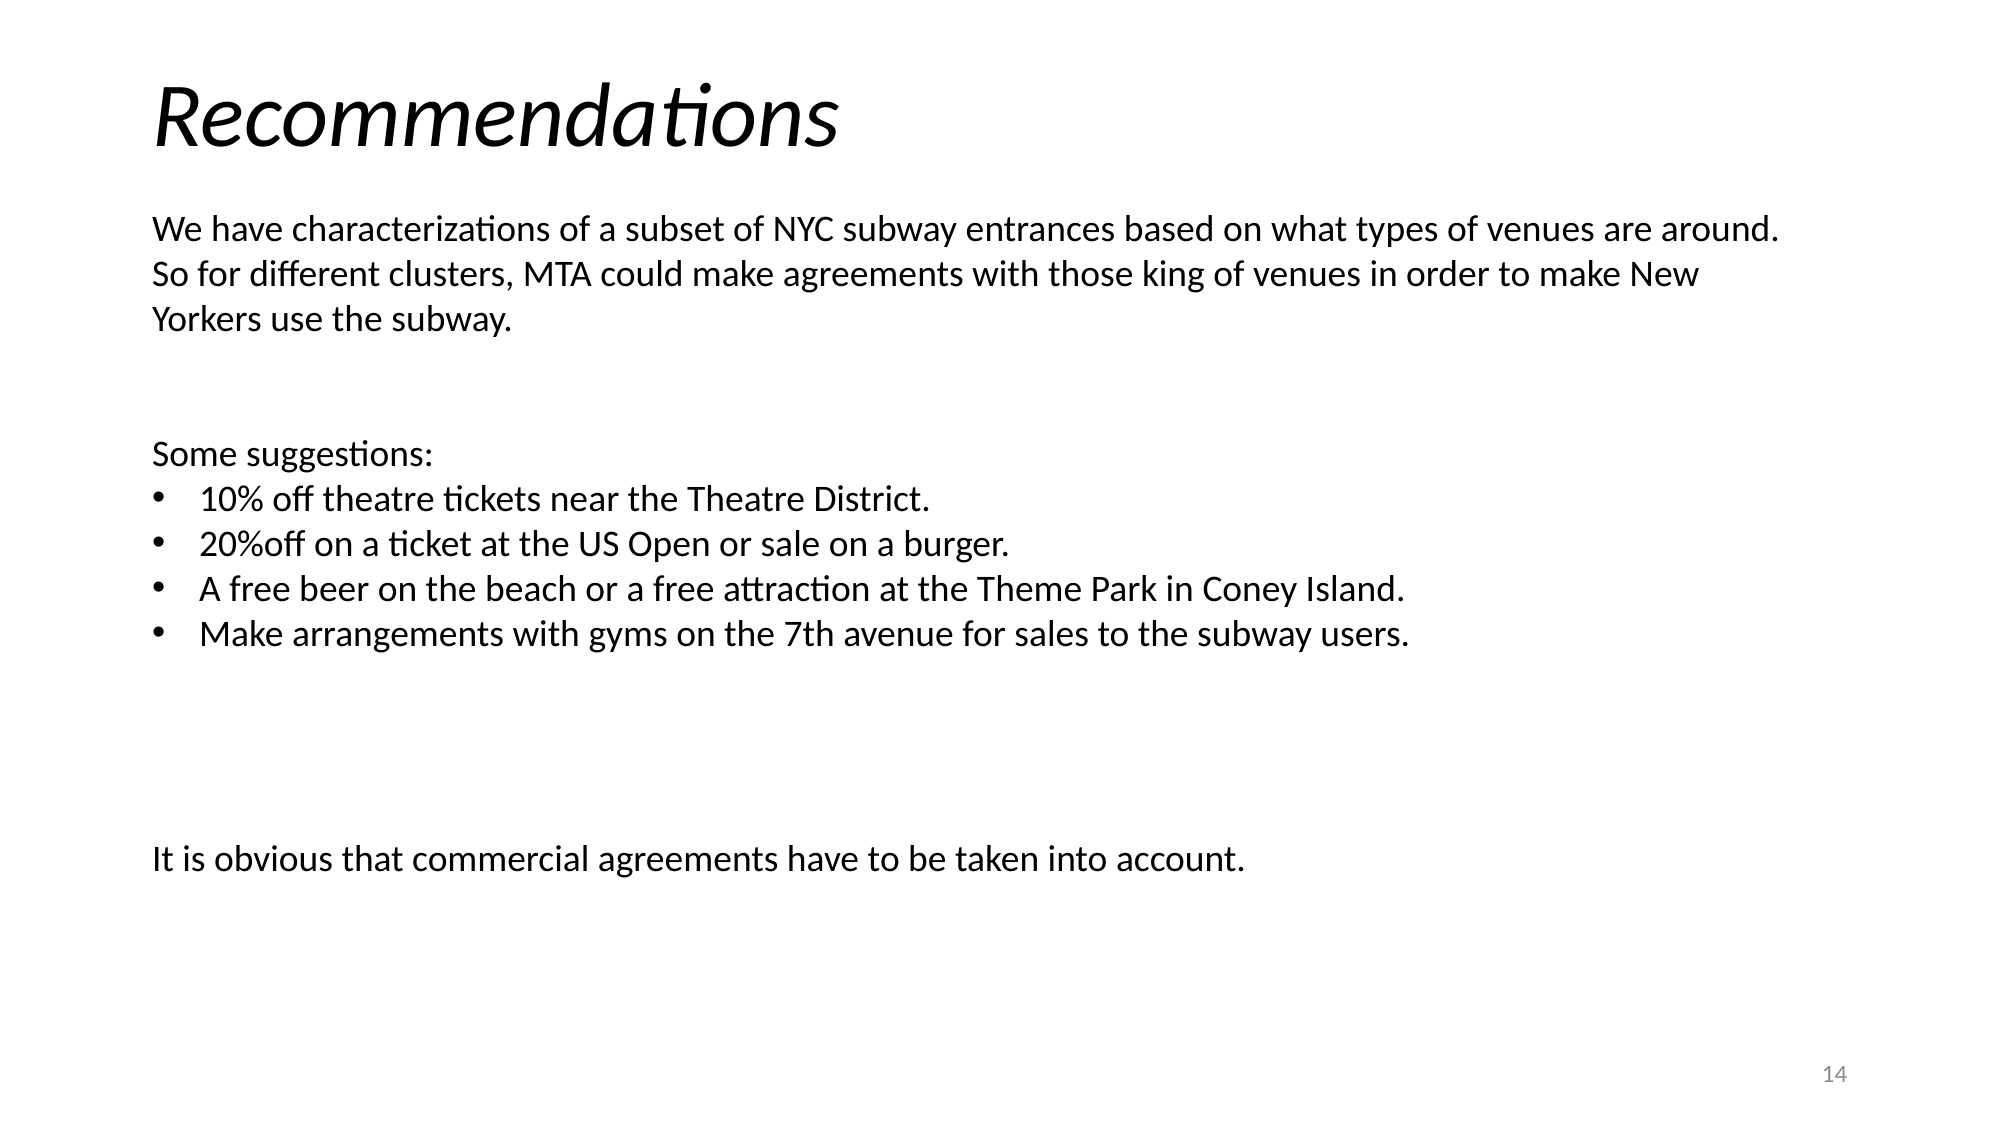

# Recommendations
We have characterizations of a subset of NYC subway entrances based on what types of venues are around. So for different clusters, MTA could make agreements with those king of venues in order to make New Yorkers use the subway.

Some suggestions:
10% off theatre tickets near the Theatre District.
20%off on a ticket at the US Open or sale on a burger.
A free beer on the beach or a free attraction at the Theme Park in Coney Island.
Make arrangements with gyms on the 7th avenue for sales to the subway users.

It is obvious that commercial agreements have to be taken into account.
14